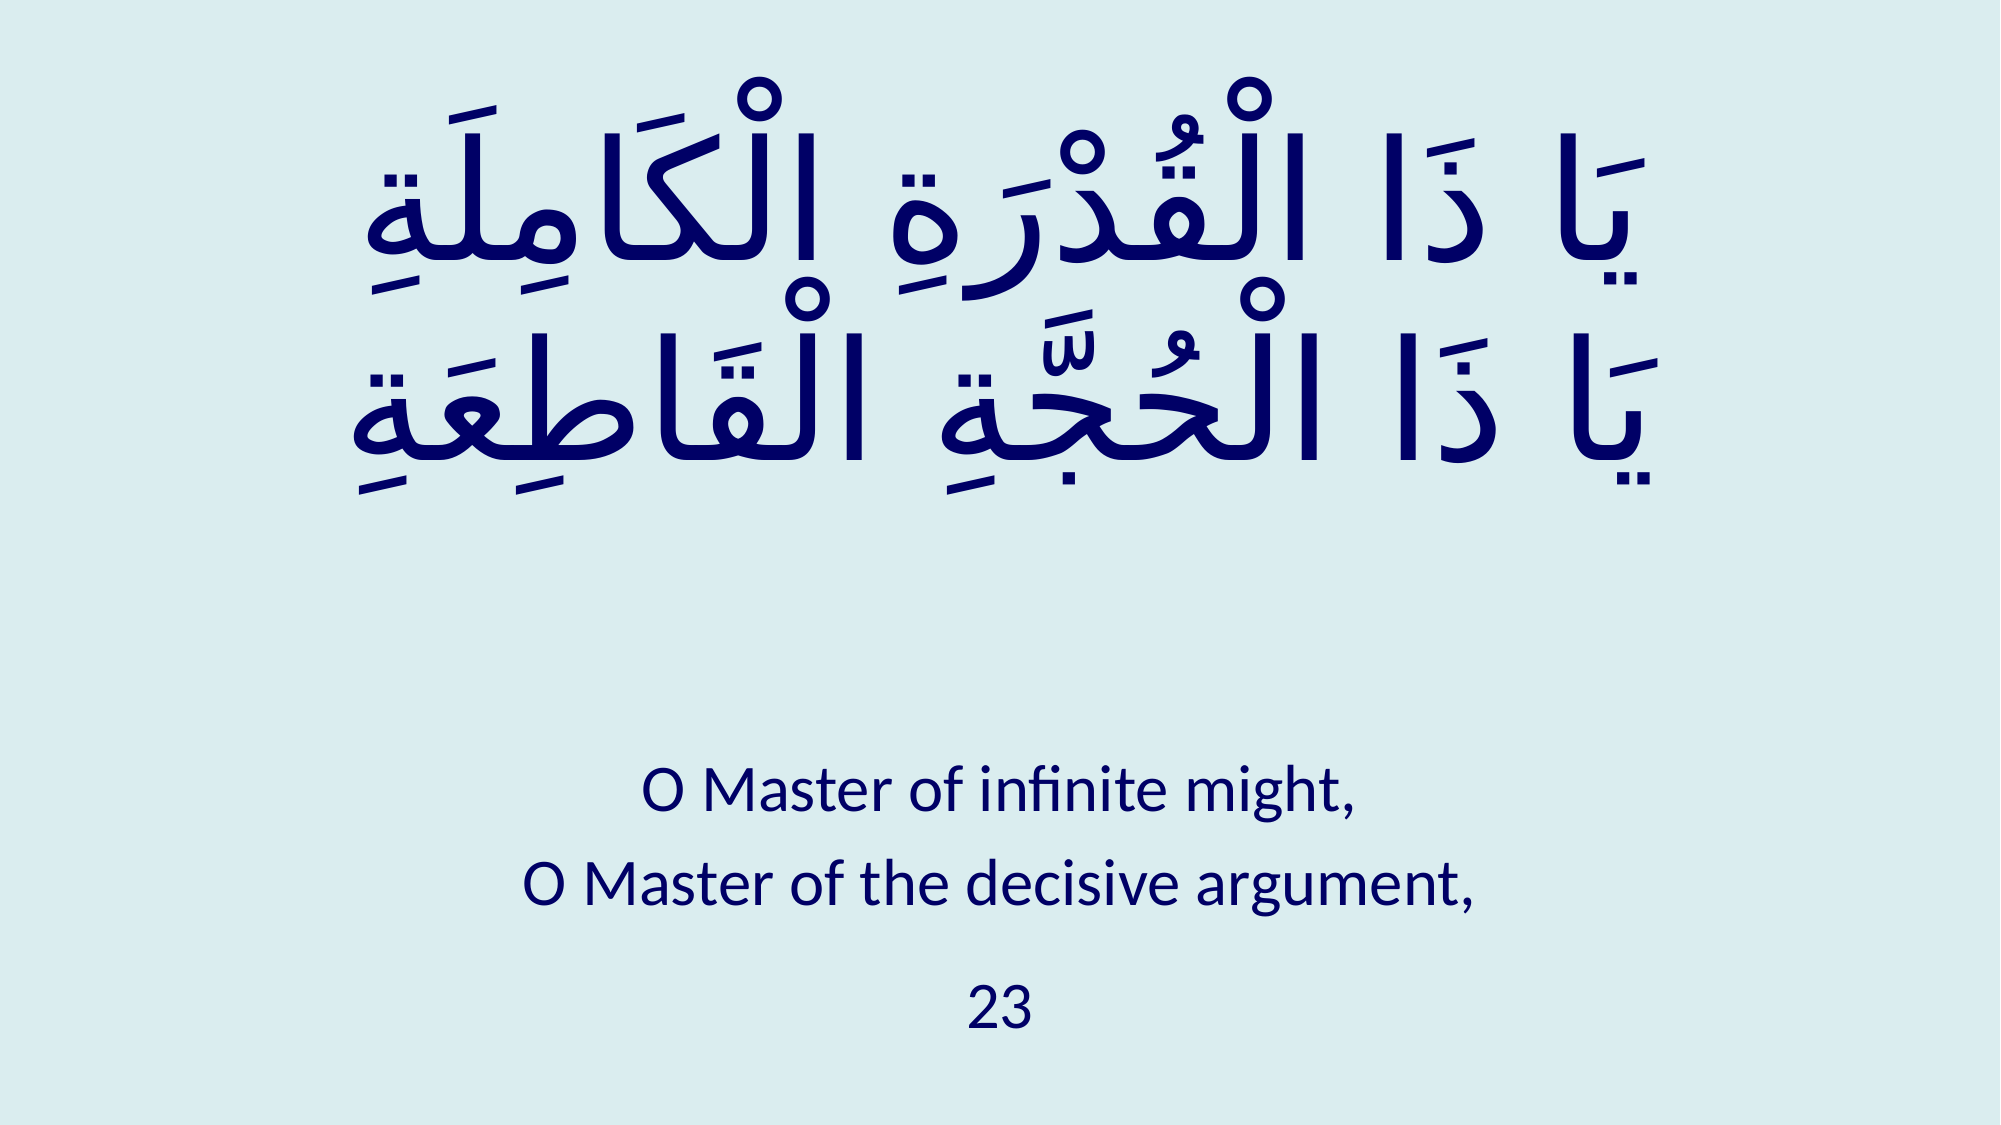

# يَا ذَا الْقُدْرَةِ الْكَامِلَةِ يَا ذَا الْحُجَّةِ الْقَاطِعَةِ
O Master of infinite might,
O Master of the decisive argument,
23